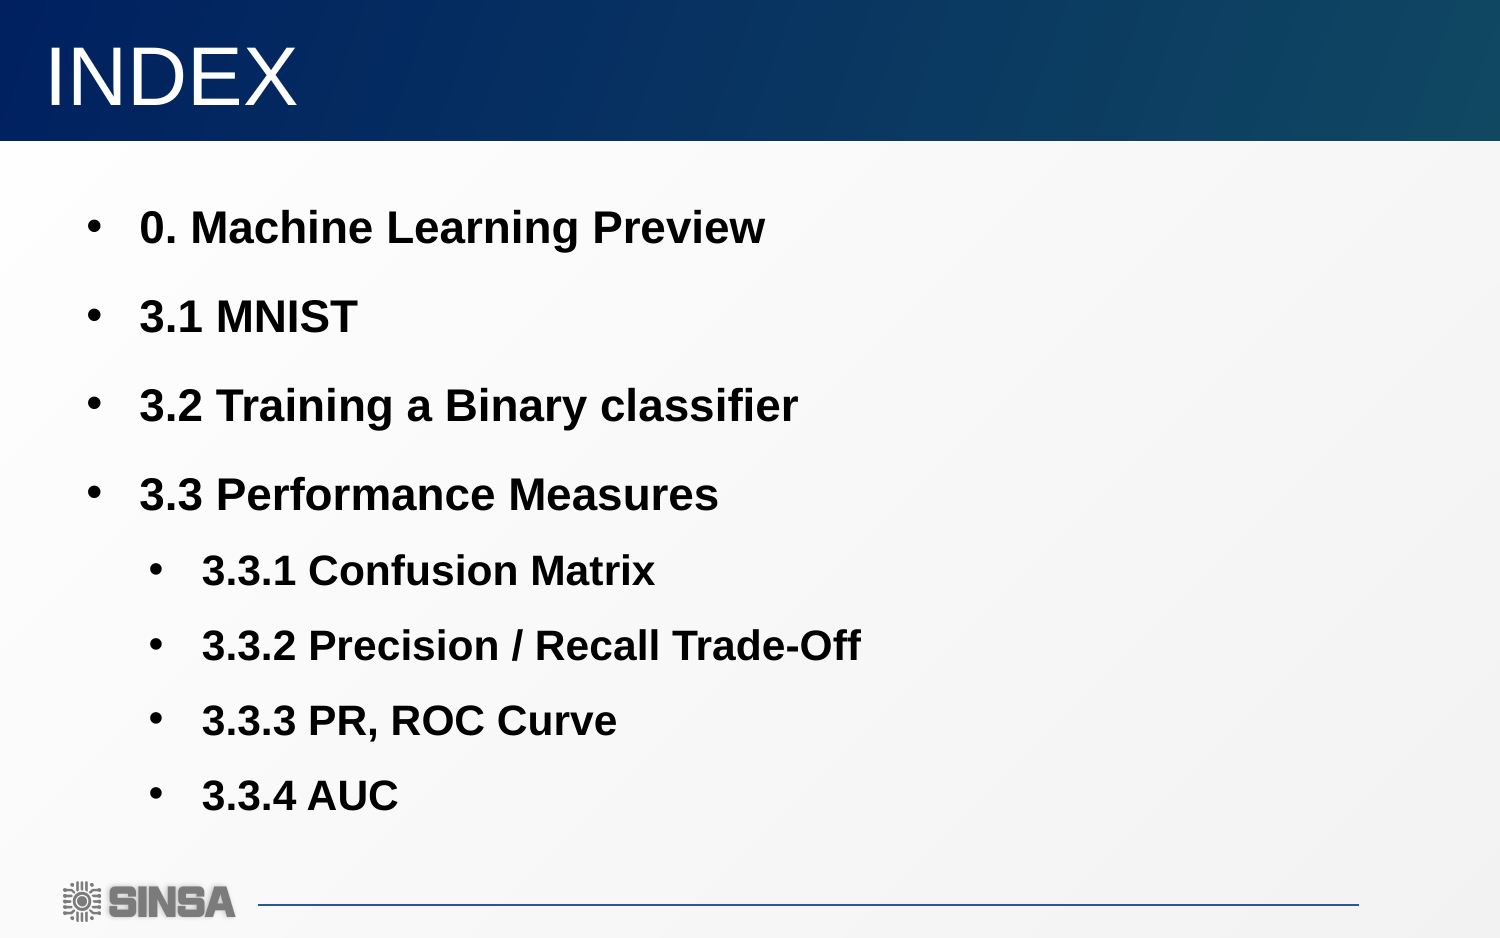

# INDEX
0. Machine Learning Preview
3.1 MNIST
3.2 Training a Binary classifier
3.3 Performance Measures
3.3.1 Confusion Matrix
3.3.2 Precision / Recall Trade-Off
3.3.3 PR, ROC Curve
3.3.4 AUC